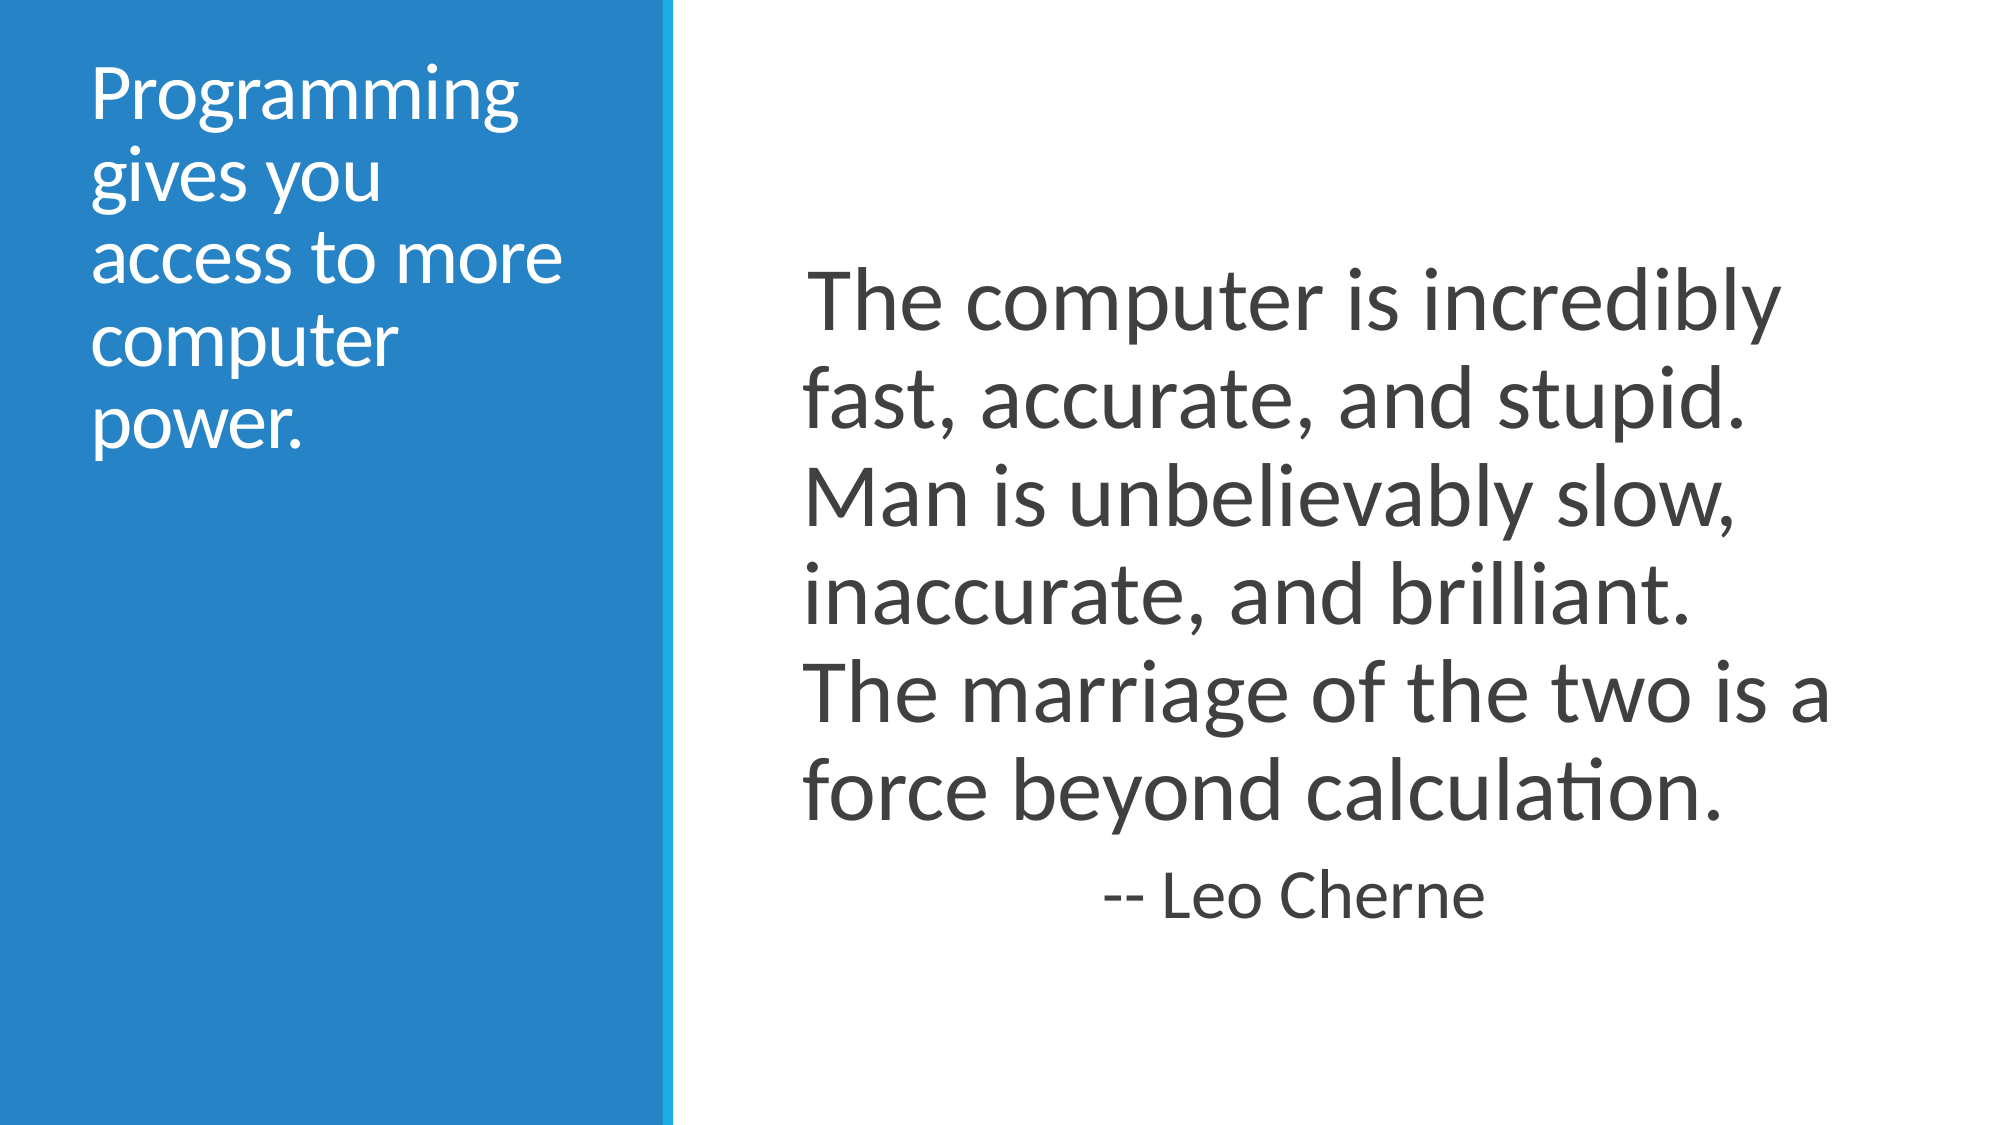

# Programming gives you access to more computer power.
The computer is incredibly fast, accurate, and stupid. Man is unbelievably slow, inaccurate, and brilliant. The marriage of the two is a force beyond calculation.
		-- Leo Cherne